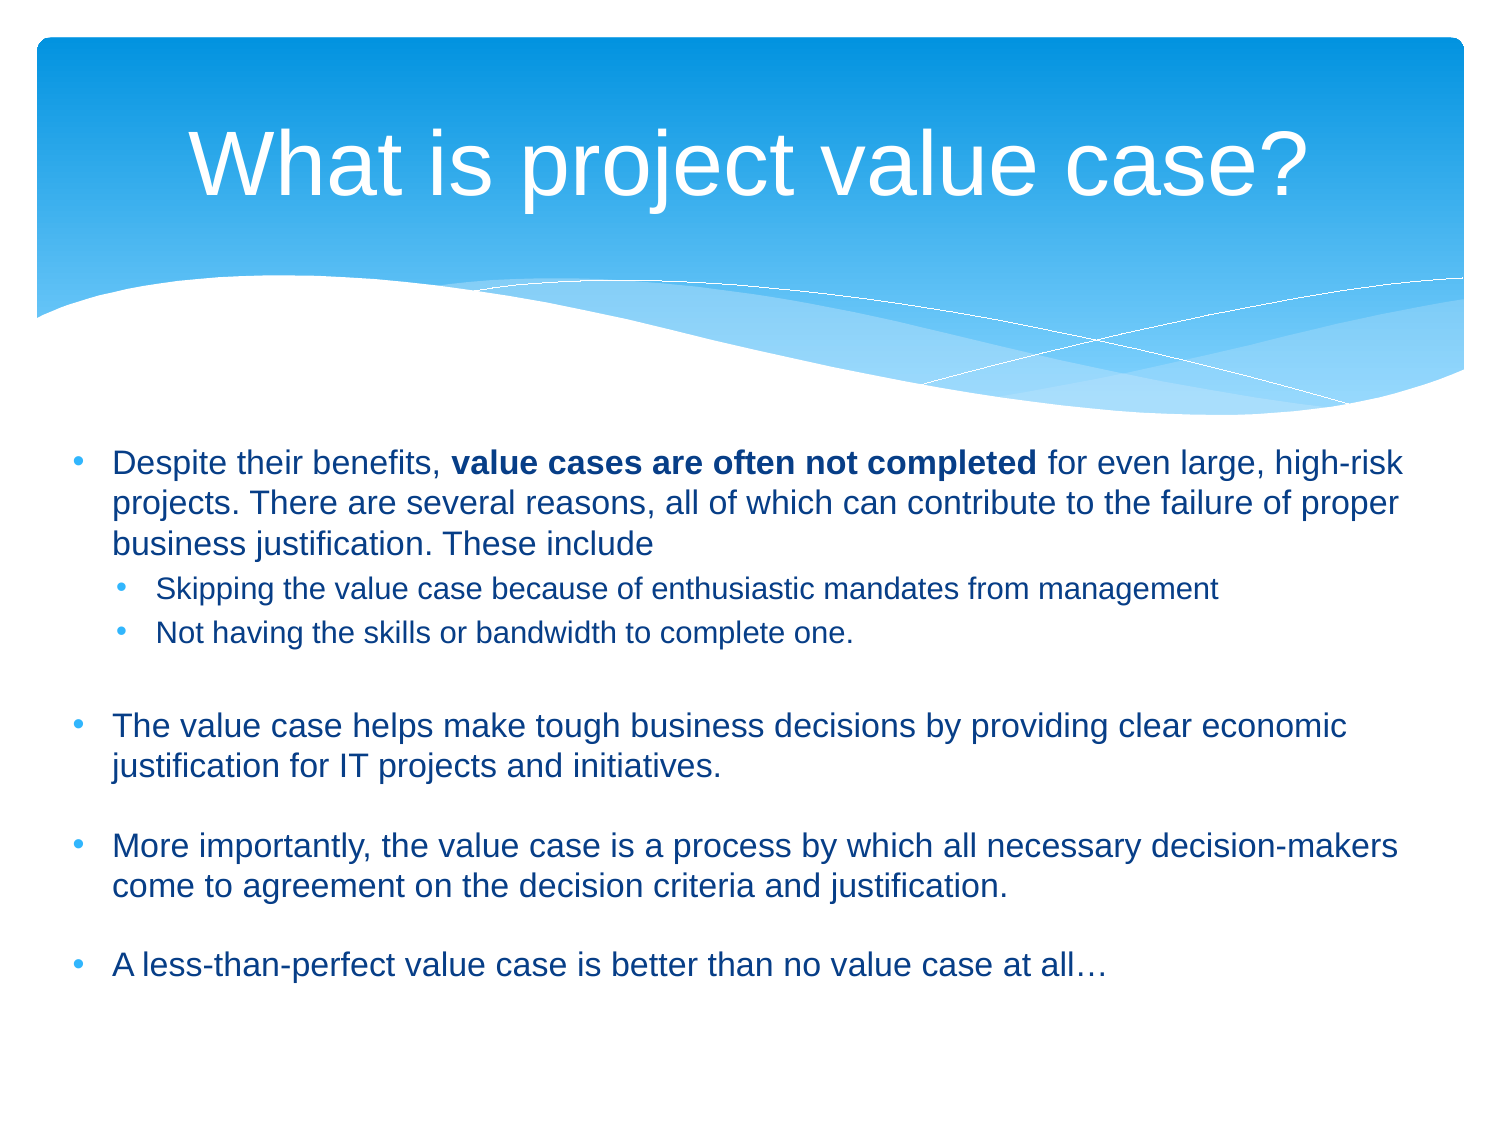

# What is project value case?
Despite their benefits, value cases are often not completed for even large, high-risk projects. There are several reasons, all of which can contribute to the failure of proper business justification. These include
Skipping the value case because of enthusiastic mandates from management
Not having the skills or bandwidth to complete one.

The value case helps make tough business decisions by providing clear economic justification for IT projects and initiatives.

More importantly, the value case is a process by which all necessary decision-makers come to agreement on the decision criteria and justification.

A less-than-perfect value case is better than no value case at all…